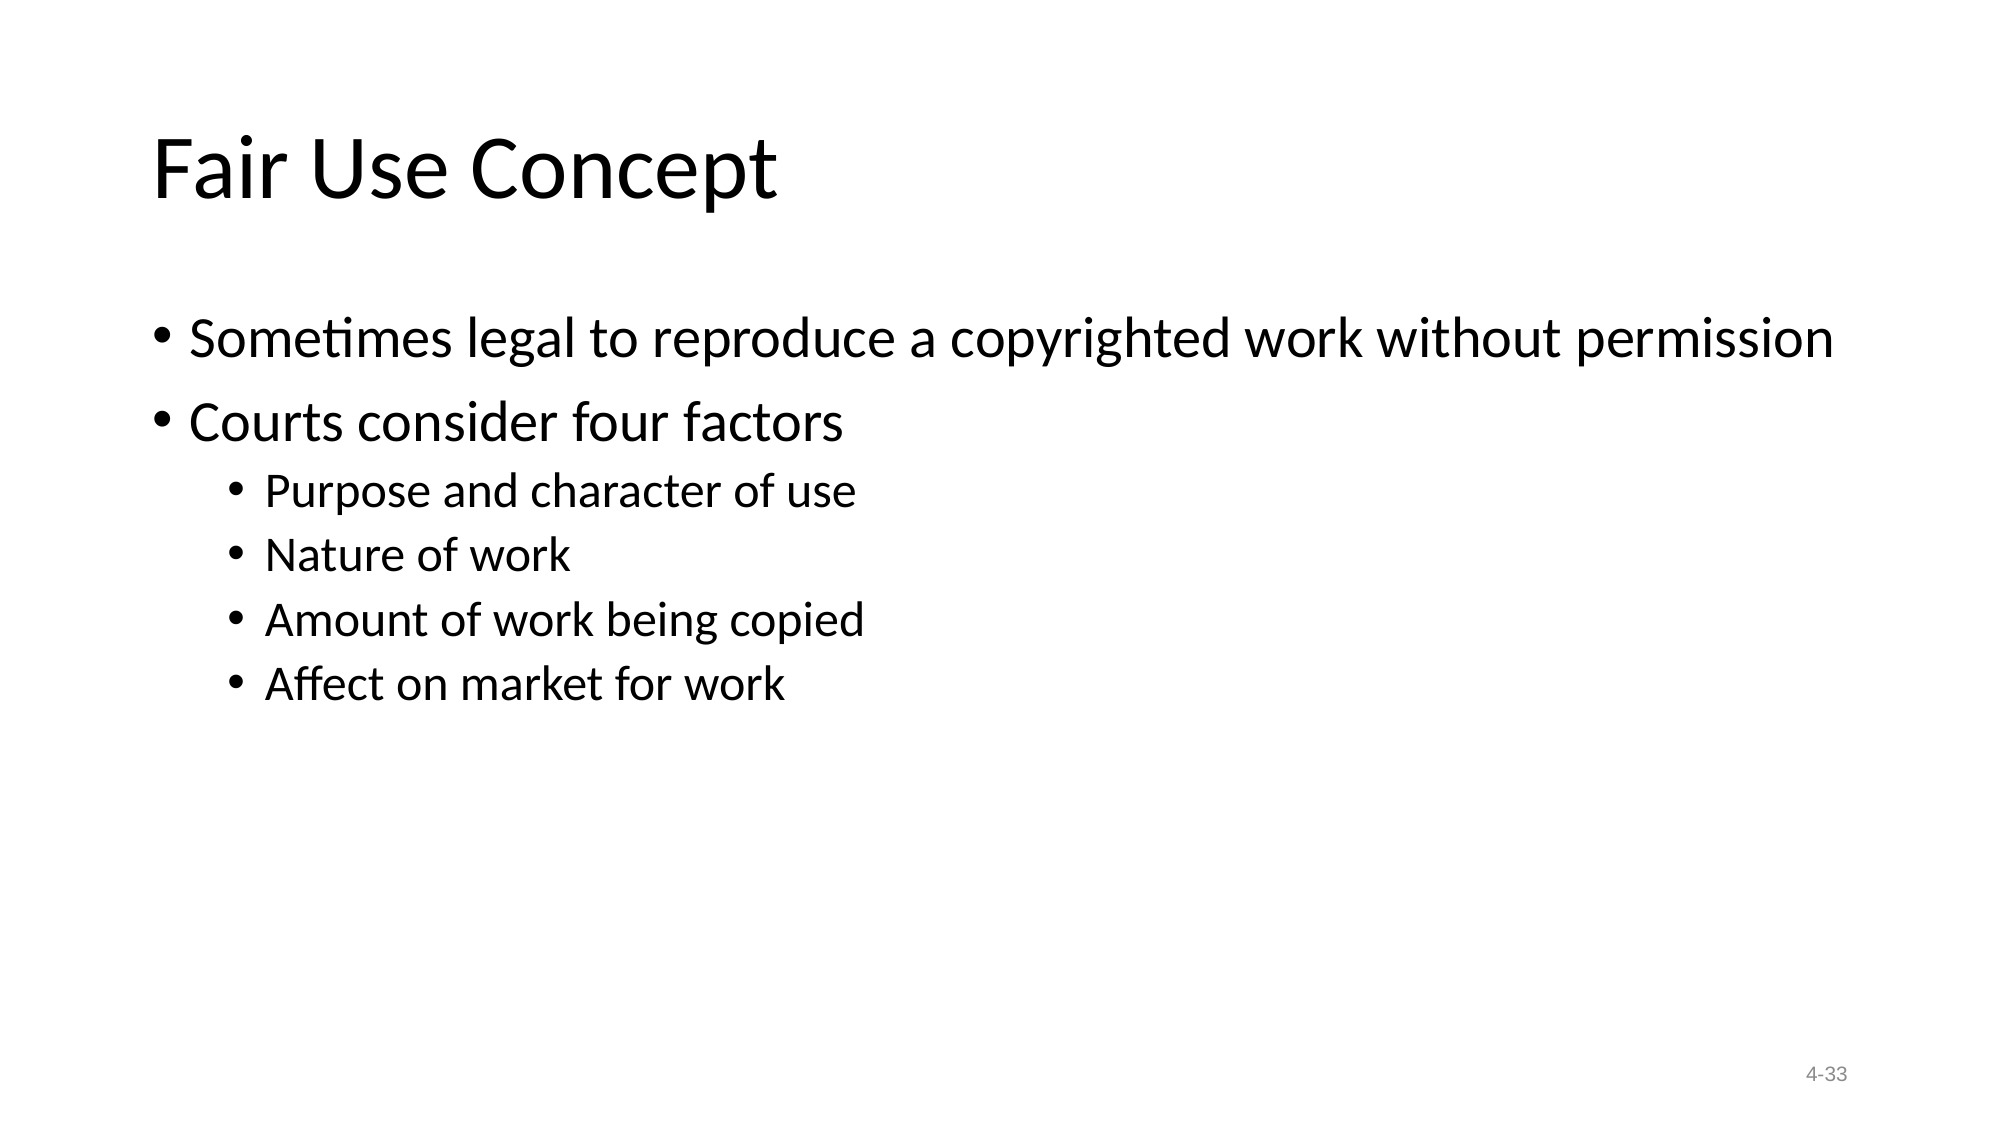

# Fair Use Concept
Sometimes legal to reproduce a copyrighted work without permission
Courts consider four factors
Purpose and character of use
Nature of work
Amount of work being copied
Affect on market for work
4-33